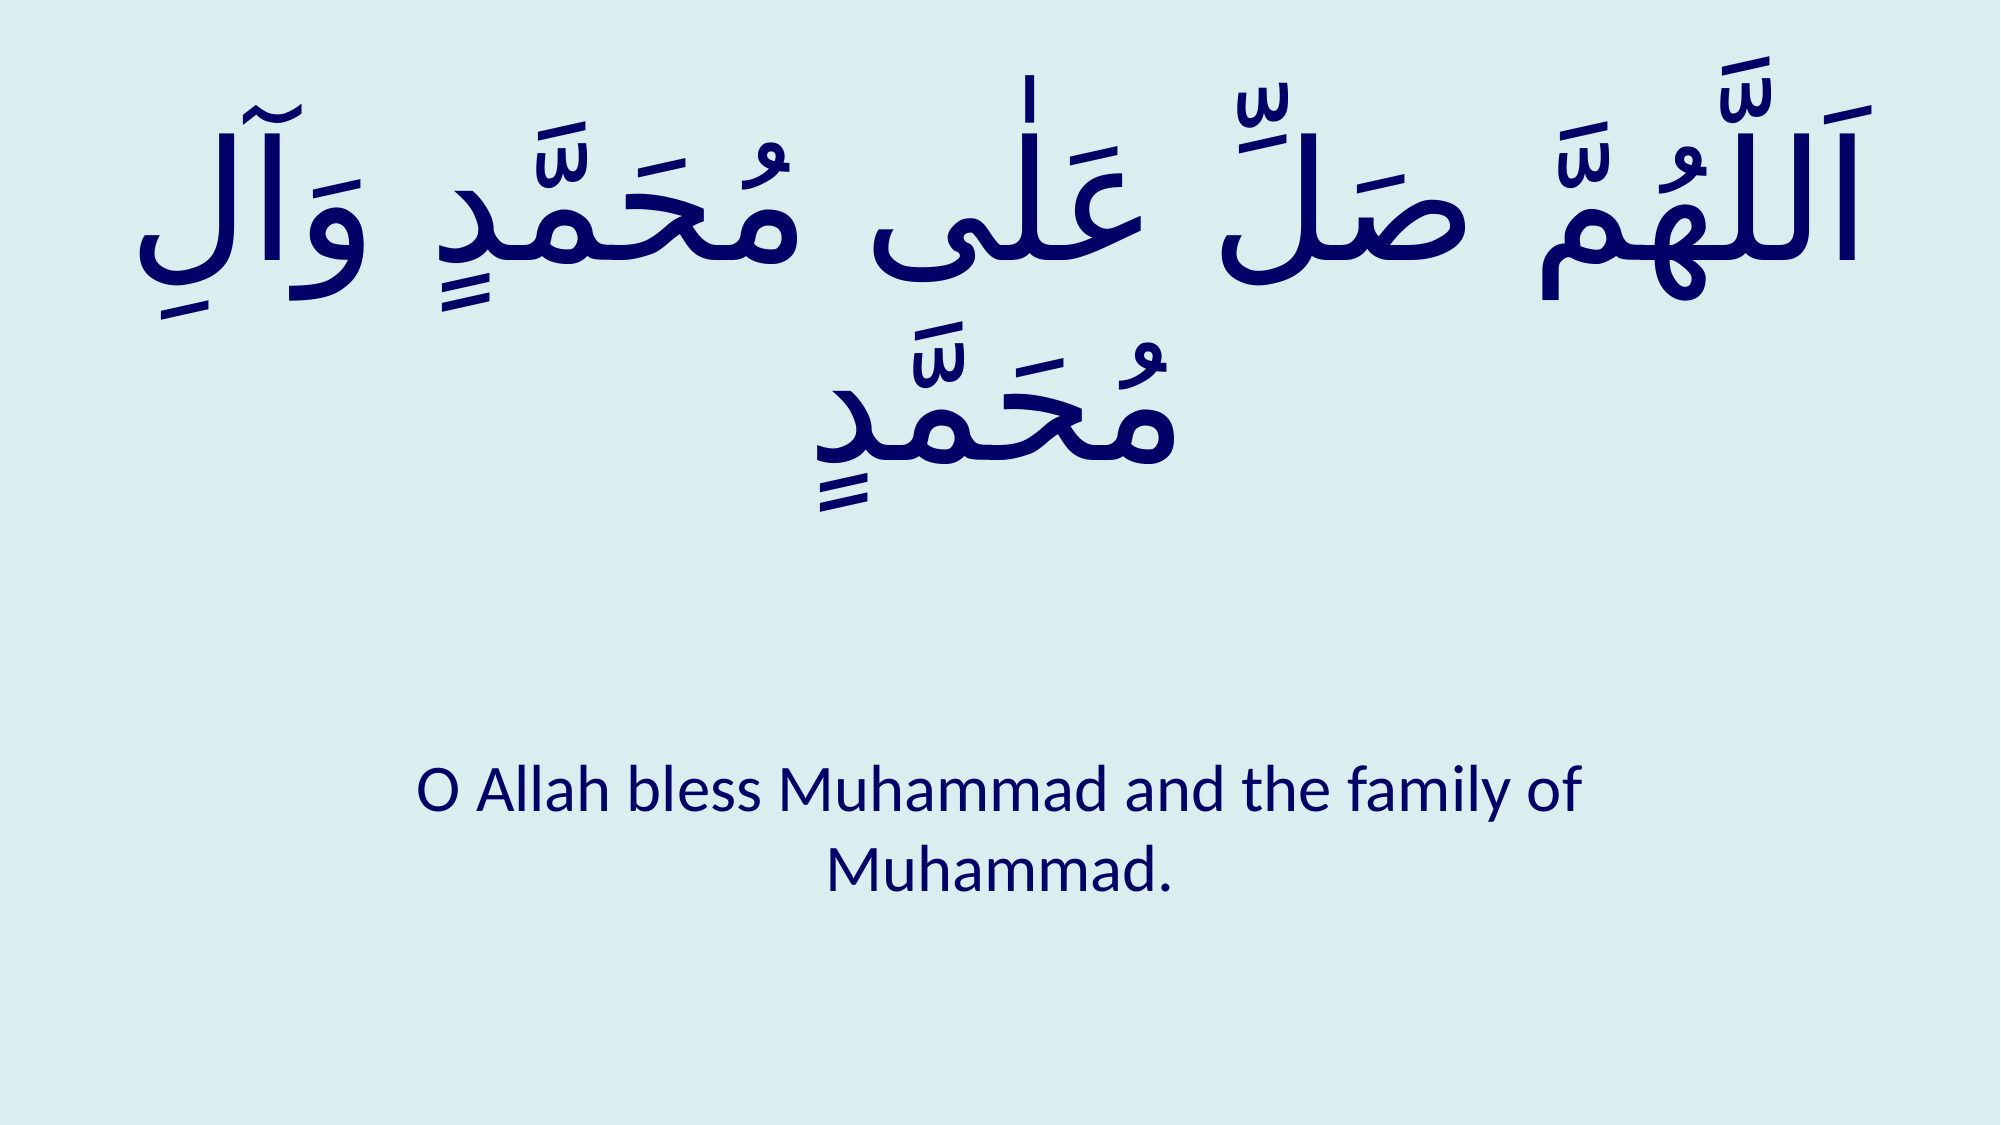

# اَللَّهُمَّ صَلِّ عَلٰى مُحَمَّدٍ وَآلِ مُحَمَّدٍ
O Allah bless Muhammad and the family of Muhammad.